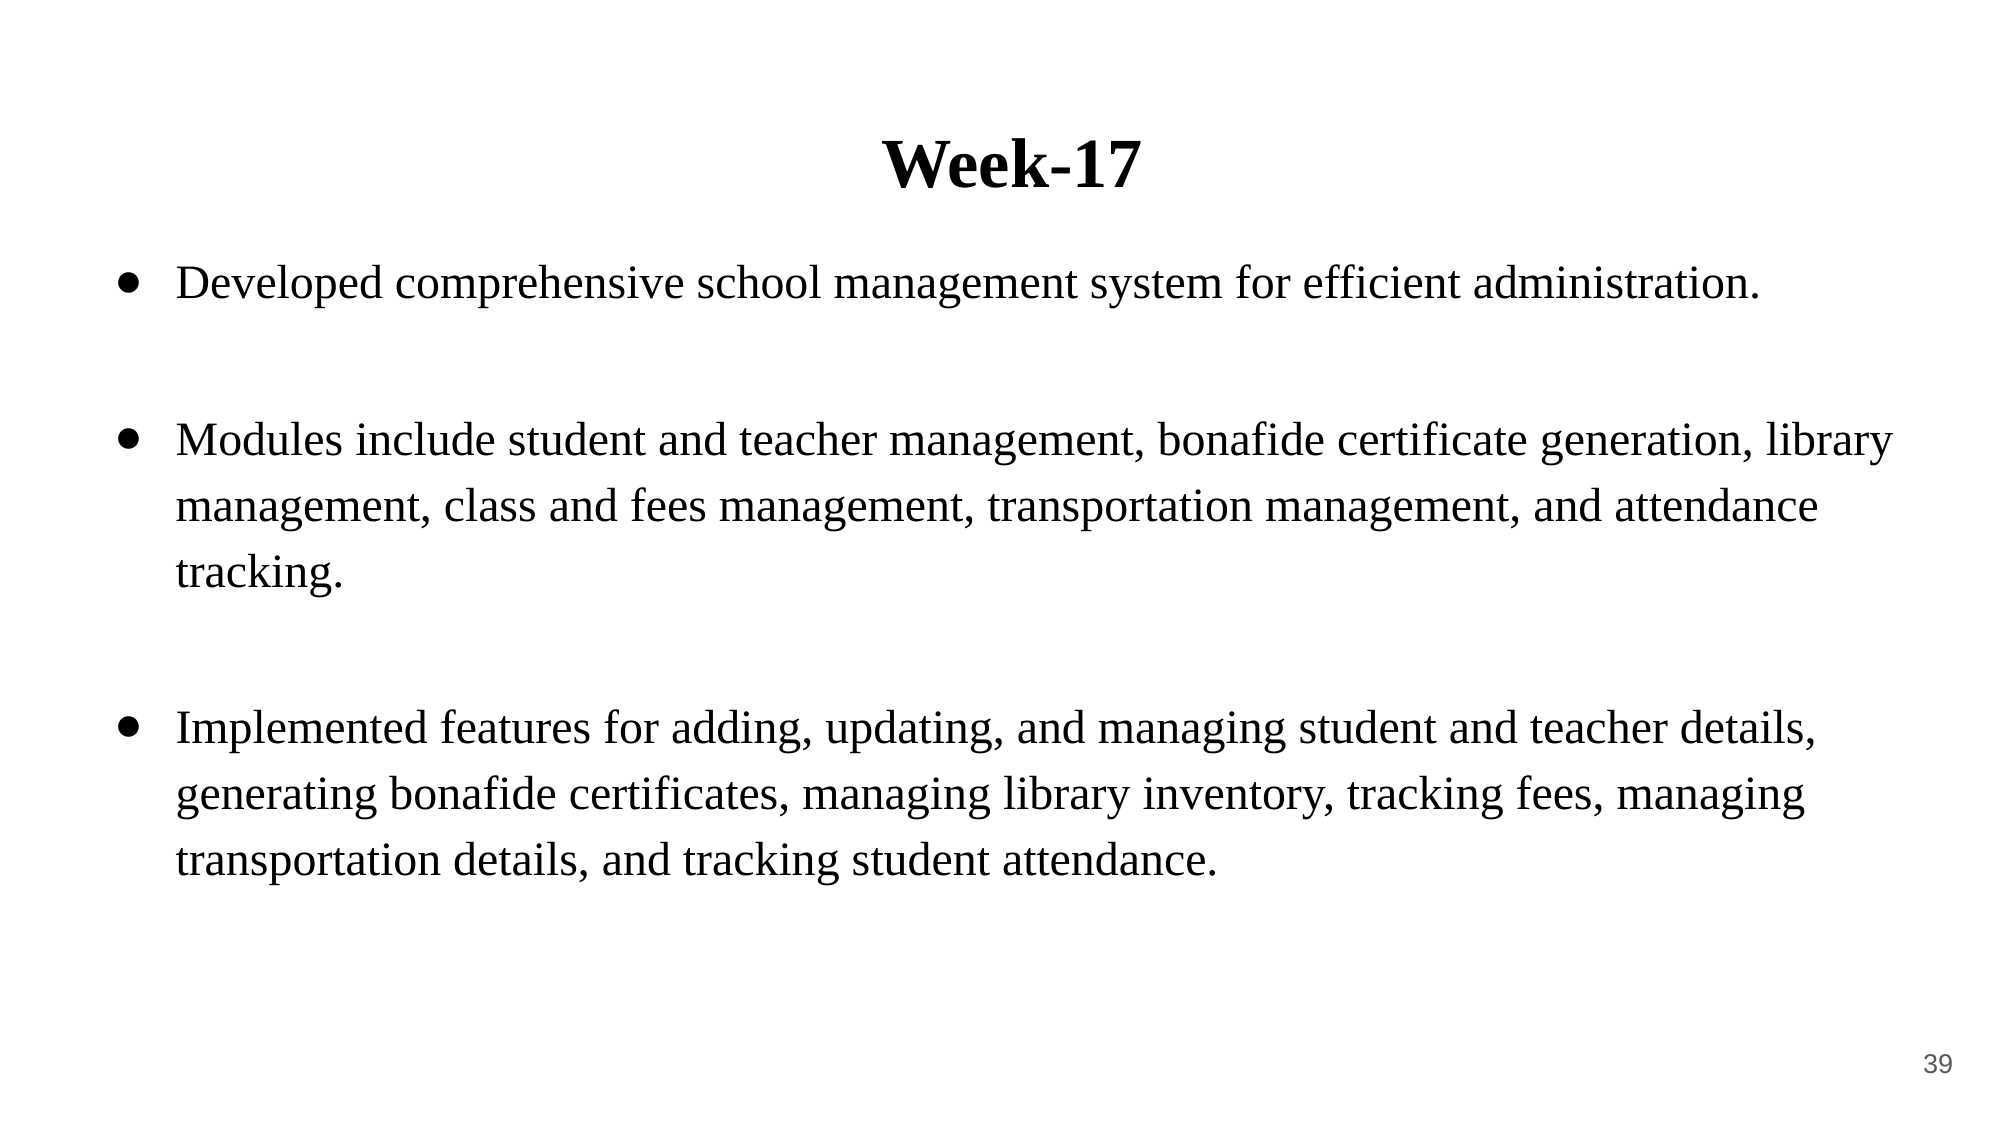

# Week-17

Developed comprehensive school management system for efficient administration.

Modules include student and teacher management, bonafide certificate generation, library management, class and fees management, transportation management, and attendance tracking.

Implemented features for adding, updating, and managing student and teacher details, generating bonafide certificates, managing library inventory, tracking fees, managing transportation details, and tracking student attendance.

39